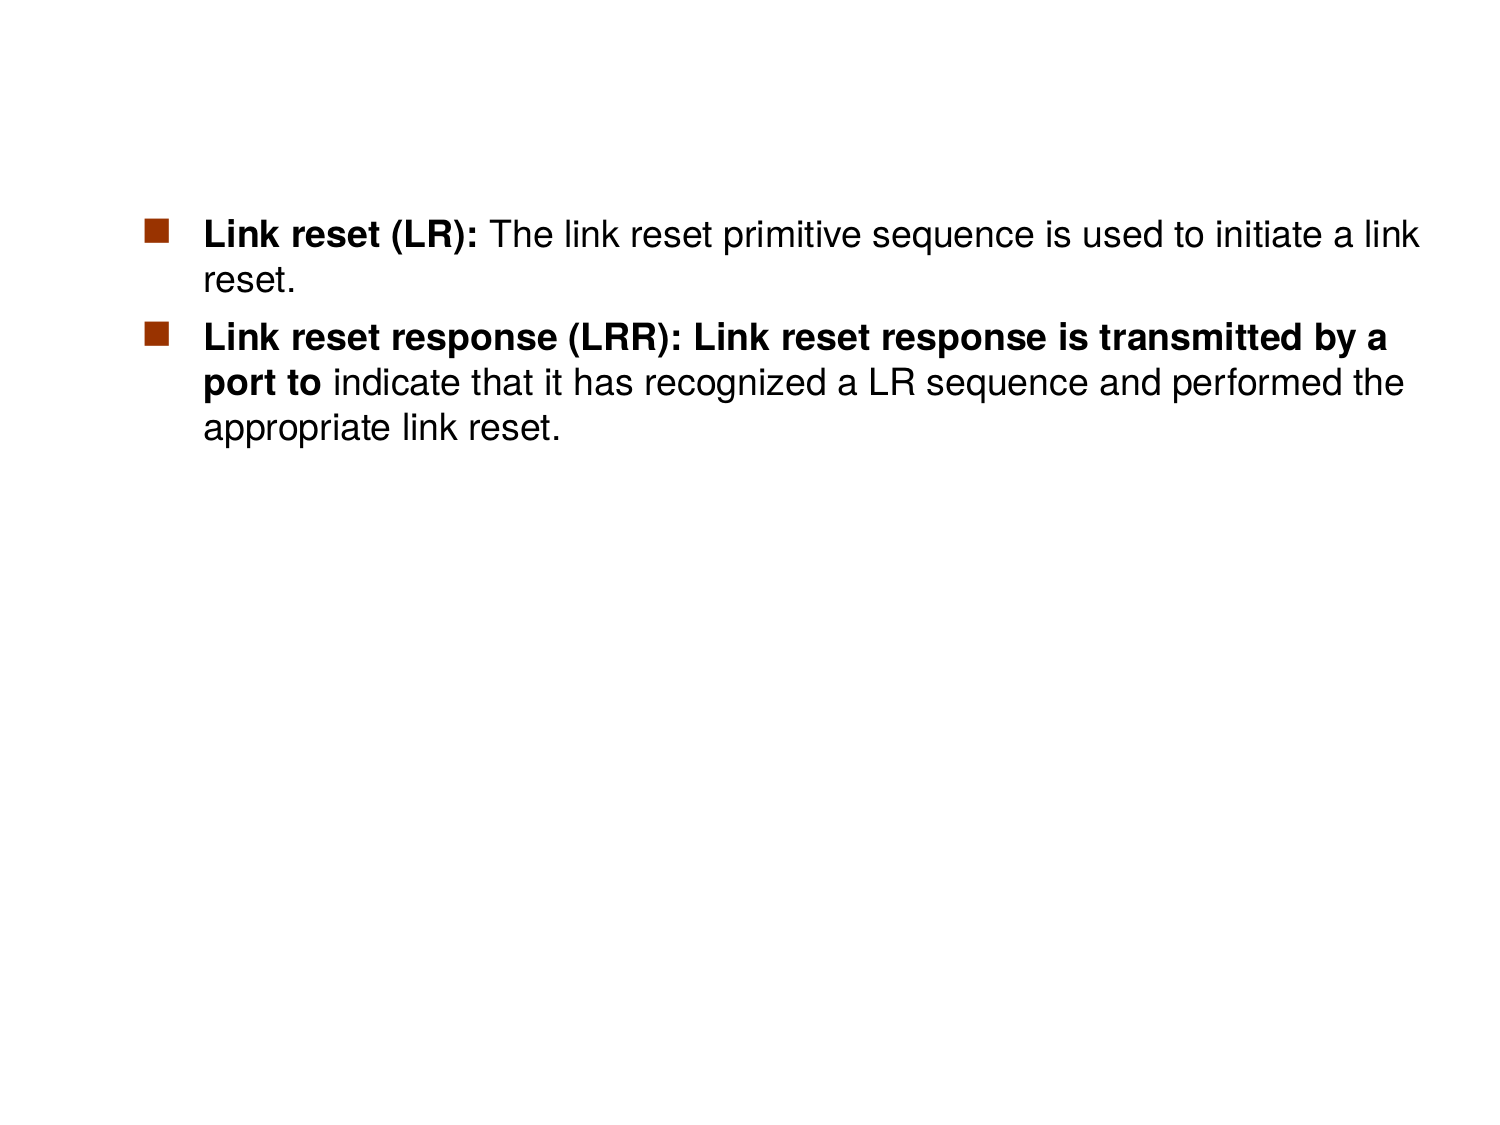

#
Link reset (LR): The link reset primitive sequence is used to initiate a link reset.
Link reset response (LRR): Link reset response is transmitted by a port to indicate that it has recognized a LR sequence and performed the appropriate link reset.